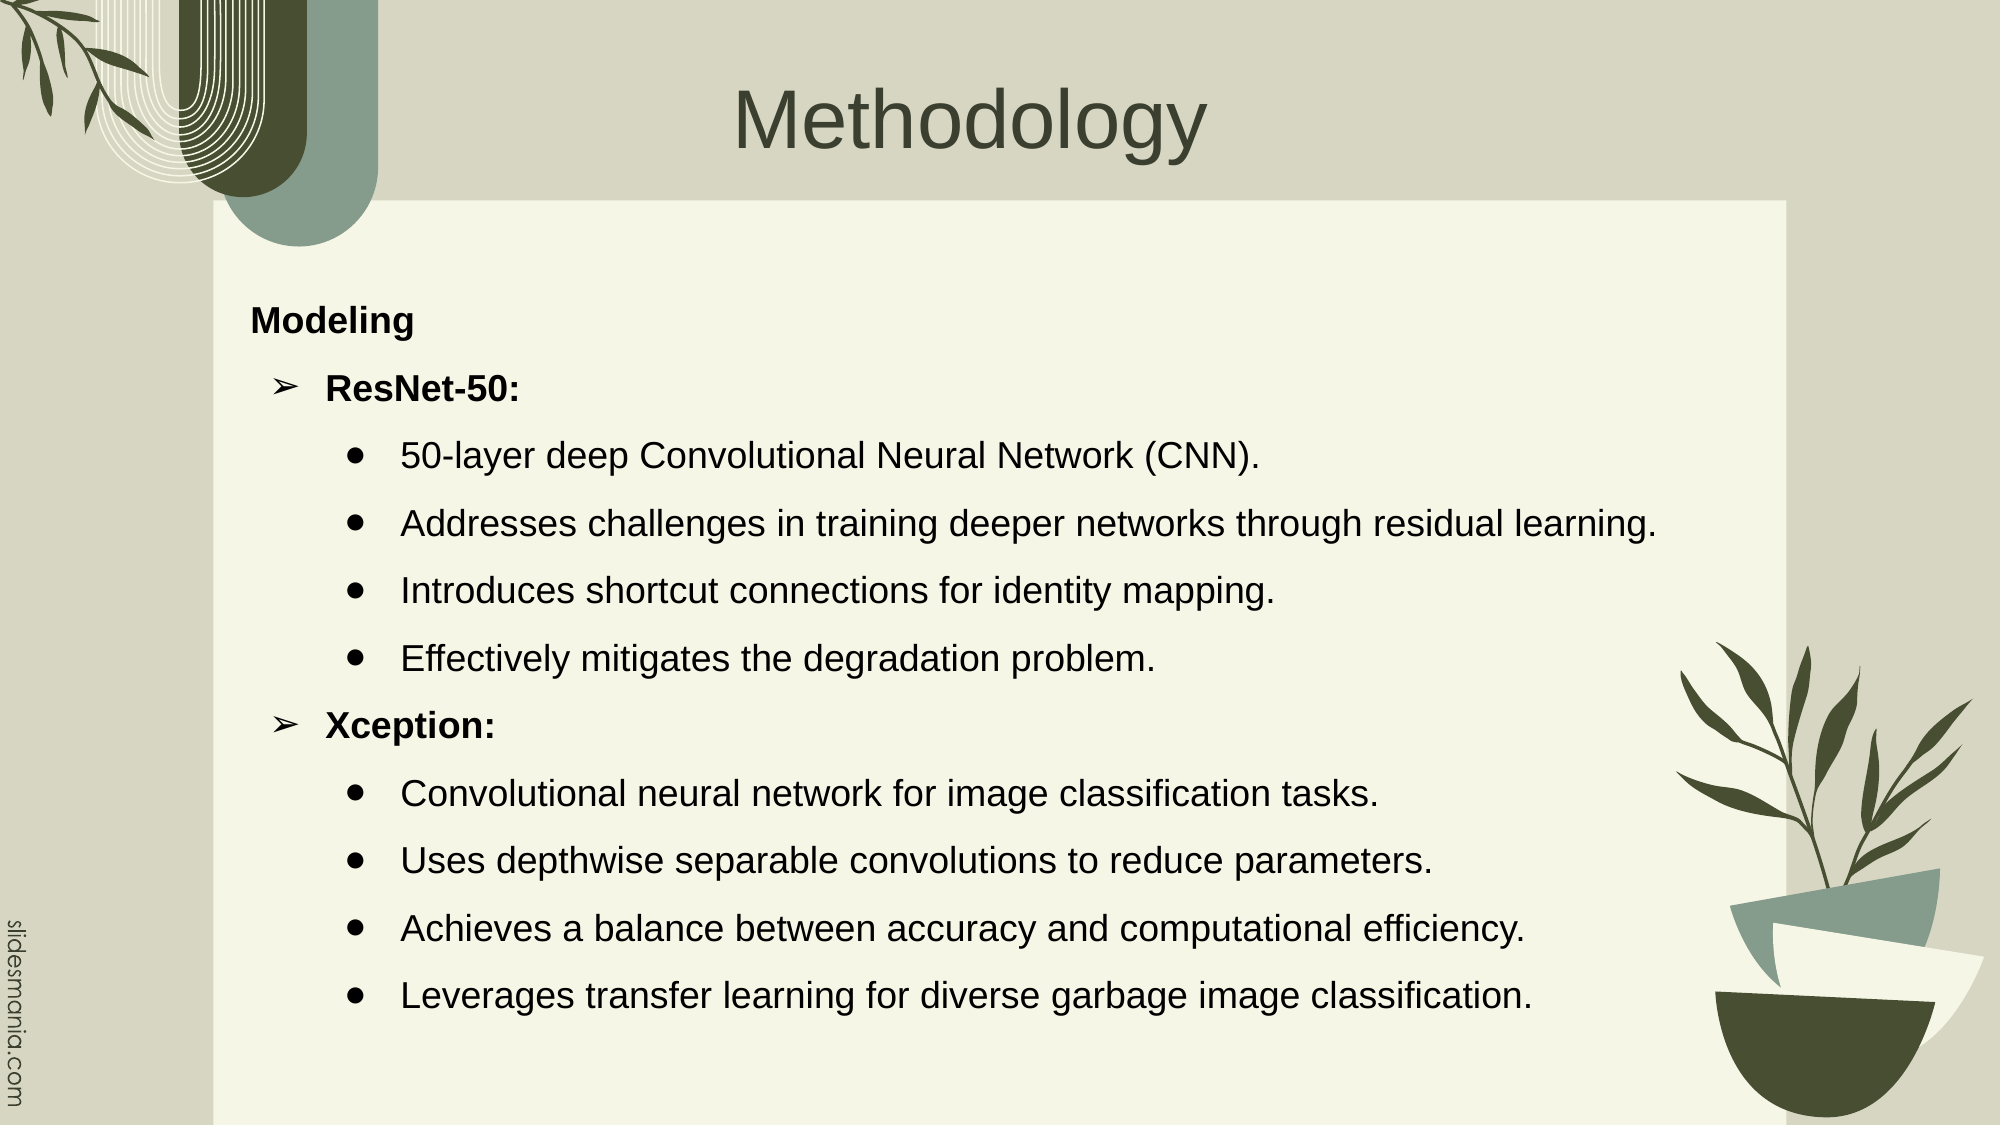

Methodology
Modeling
ResNet-50:
50-layer deep Convolutional Neural Network (CNN).
Addresses challenges in training deeper networks through residual learning.
Introduces shortcut connections for identity mapping.
Effectively mitigates the degradation problem.
Xception:
Convolutional neural network for image classification tasks.
Uses depthwise separable convolutions to reduce parameters.
Achieves a balance between accuracy and computational efficiency.
Leverages transfer learning for diverse garbage image classification.